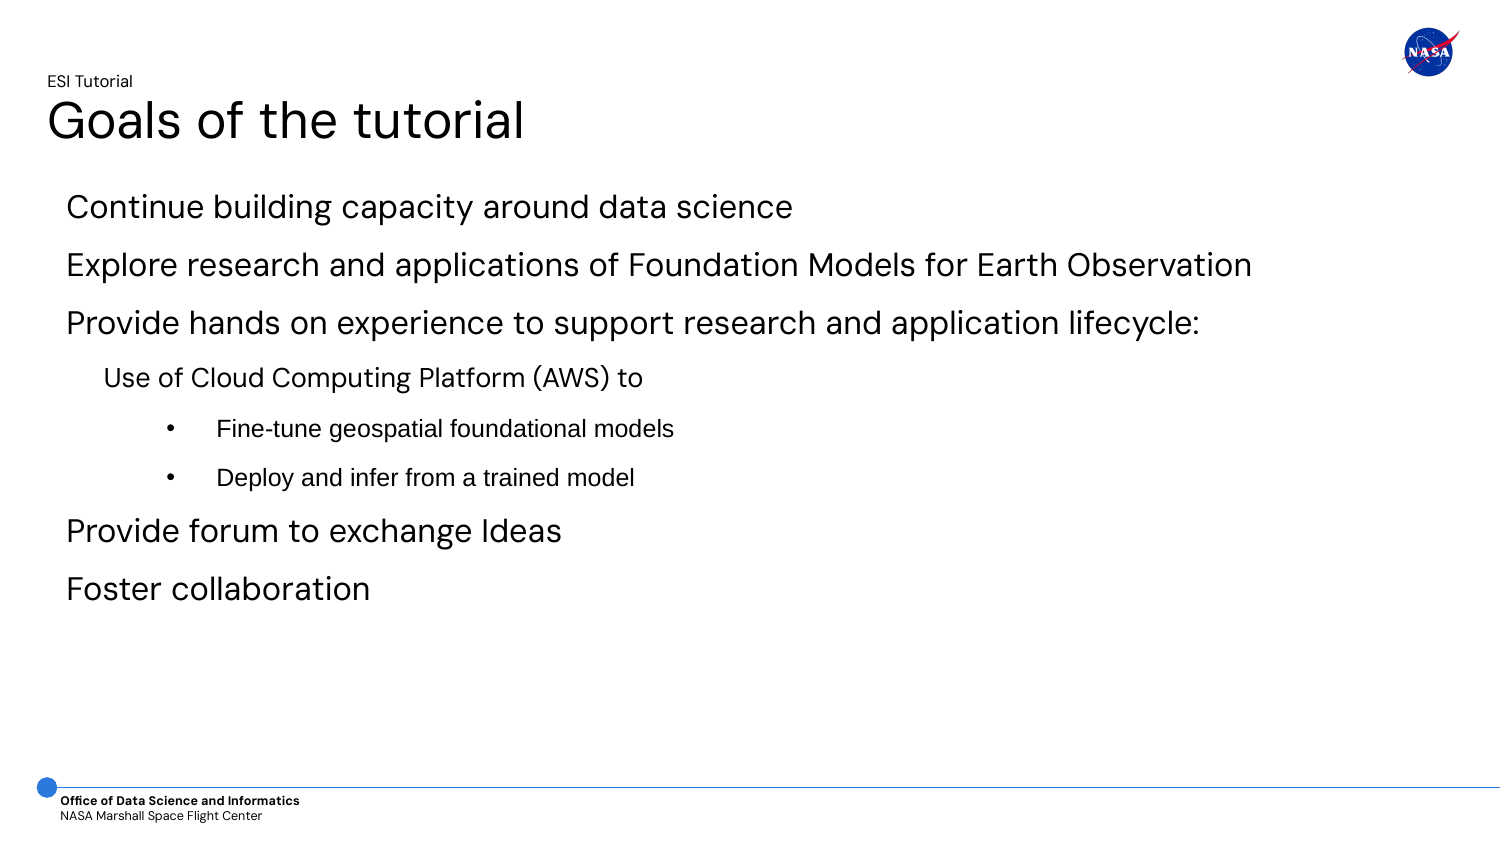

ESI Tutorial
Goals of the tutorial
Continue building capacity around data science
Explore research and applications of Foundation Models for Earth Observation
Provide hands on experience to support research and application lifecycle:
Use of Cloud Computing Platform (AWS) to
Fine-tune geospatial foundational models
Deploy and infer from a trained model
Provide forum to exchange Ideas
Foster collaboration